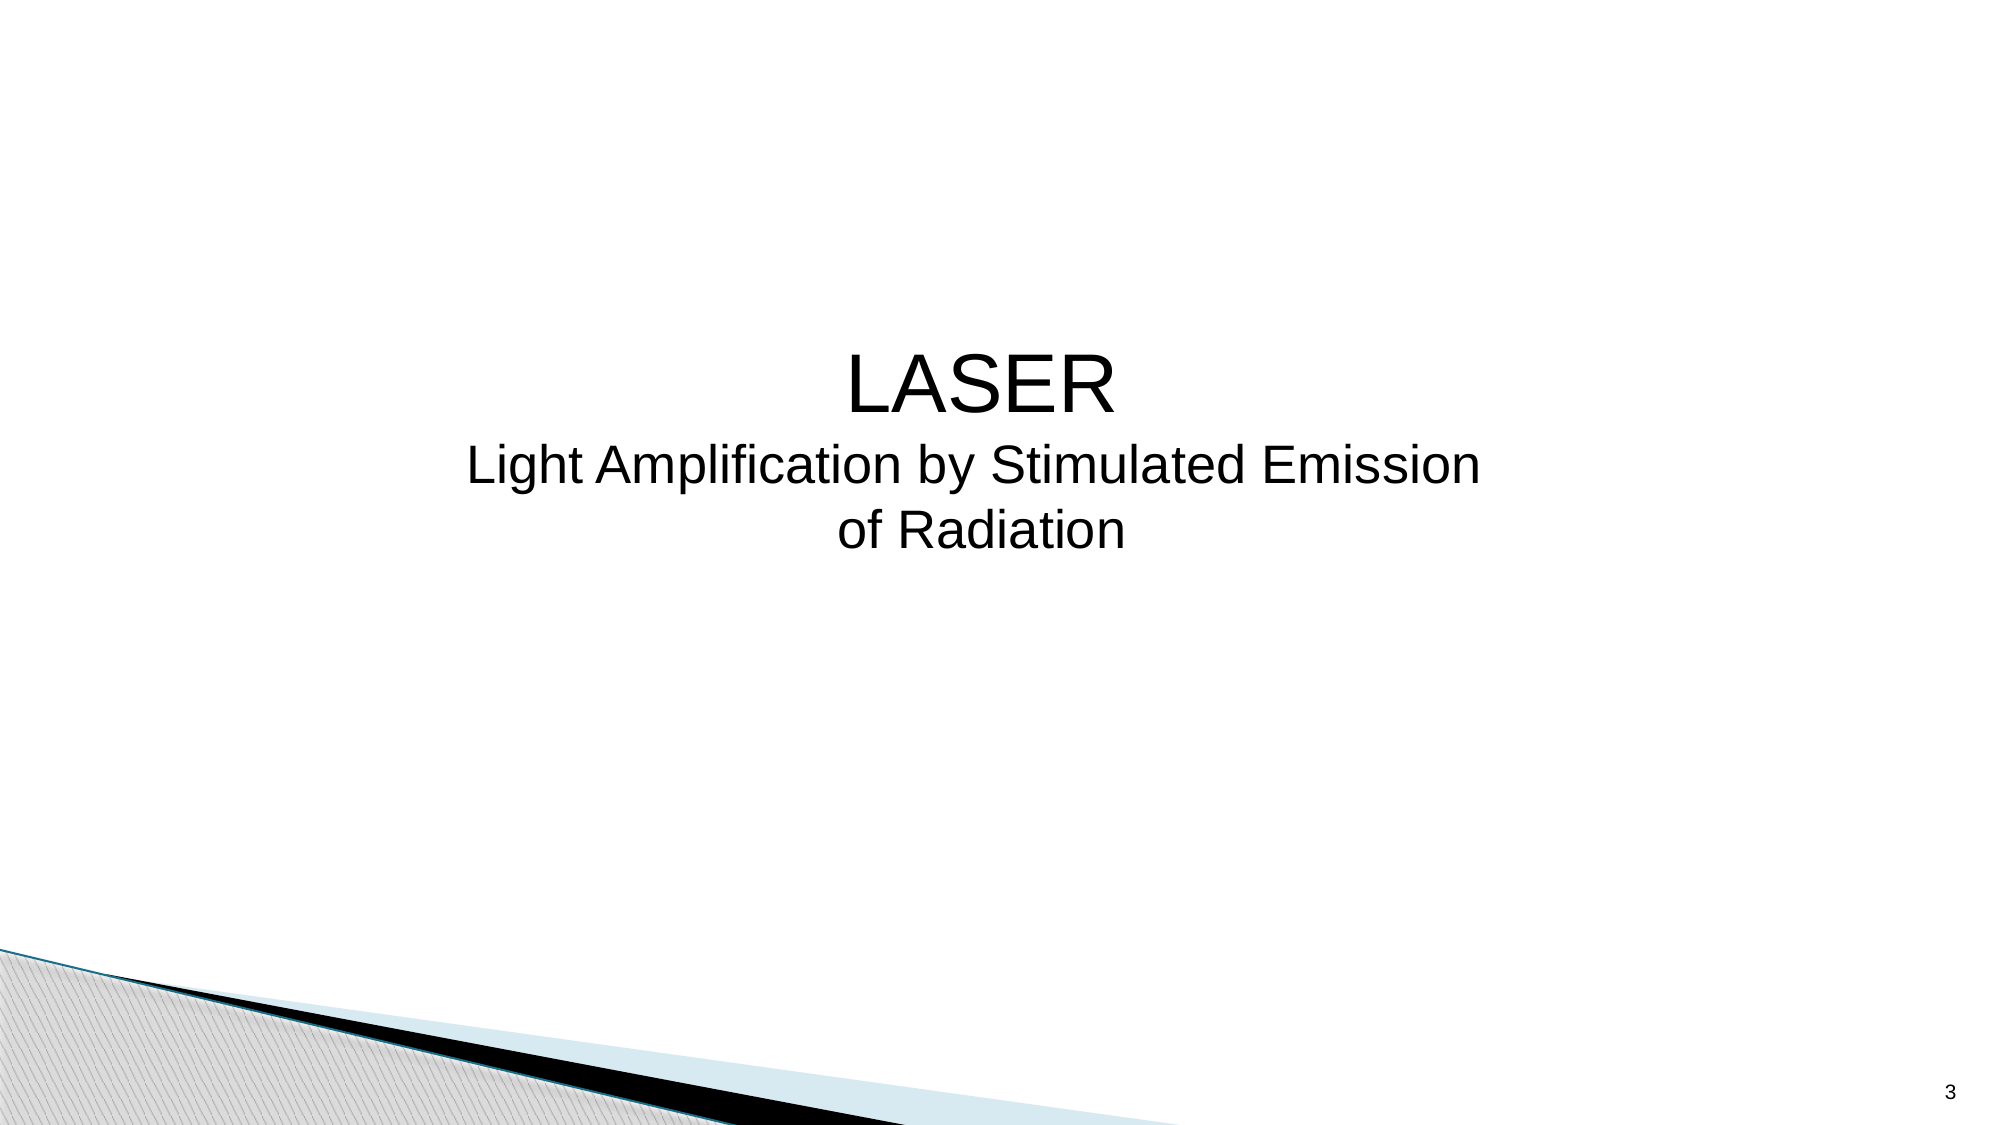

LASER
Light Amplification by Stimulated Emission
of Radiation

3